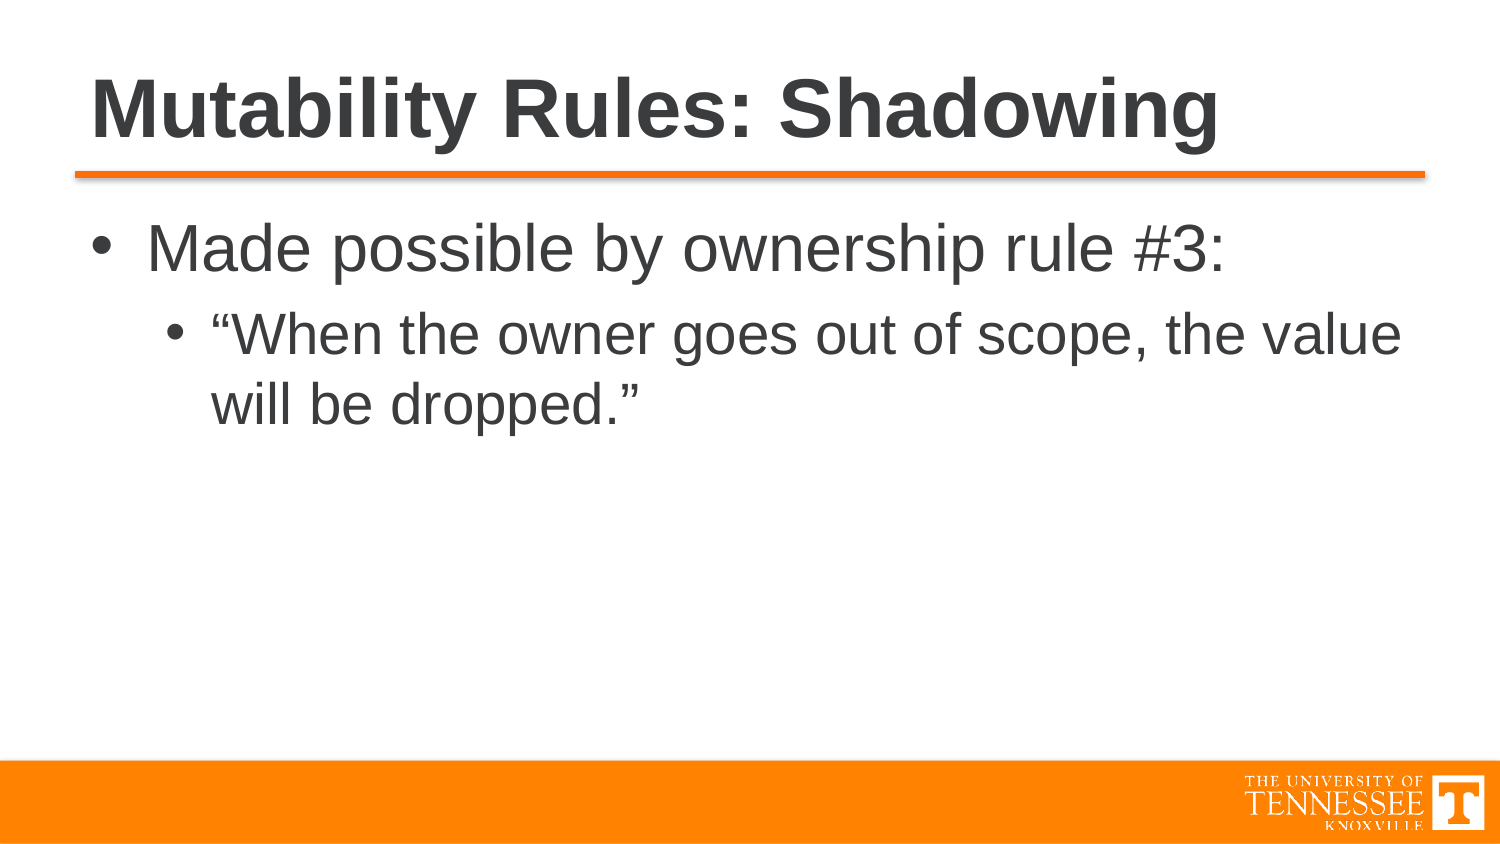

# Mutability Rules: Shadowing
Made possible by ownership rule #3:
“When the owner goes out of scope, the value will be dropped.”